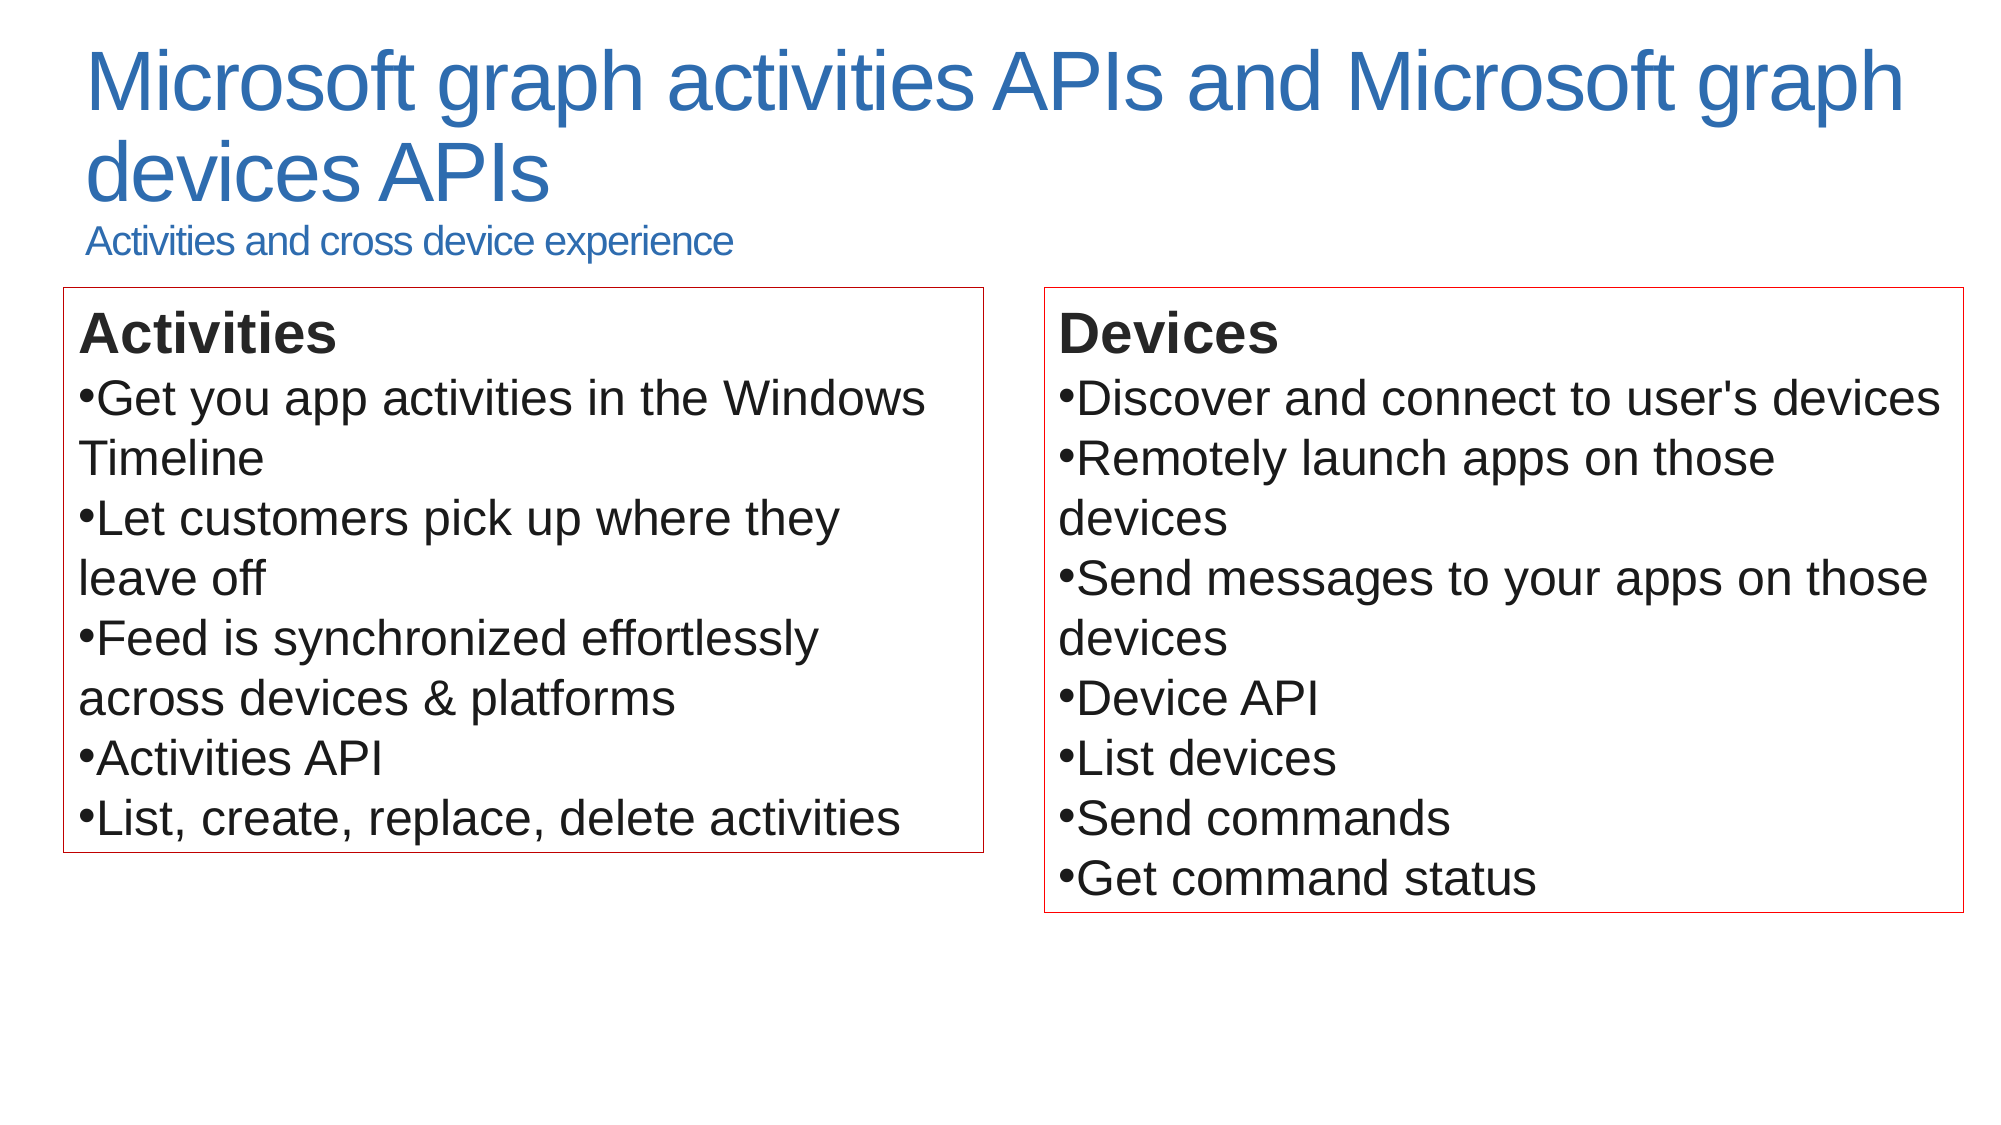

# Microsoft graph activities APIs and Microsoft graph devices APIs ​ Activities and cross device experience
Activities​
Get you app activities in the Windows Timeline​
Let customers pick up where they leave off​
Feed is synchronized effortlessly across devices & platforms ​
Activities API​
List, create, replace, delete activities
Devices​
Discover and connect to user's devices​
Remotely launch apps on those devices​
Send messages to your apps on those devices​
Device API​
List devices​
Send commands​
Get command status